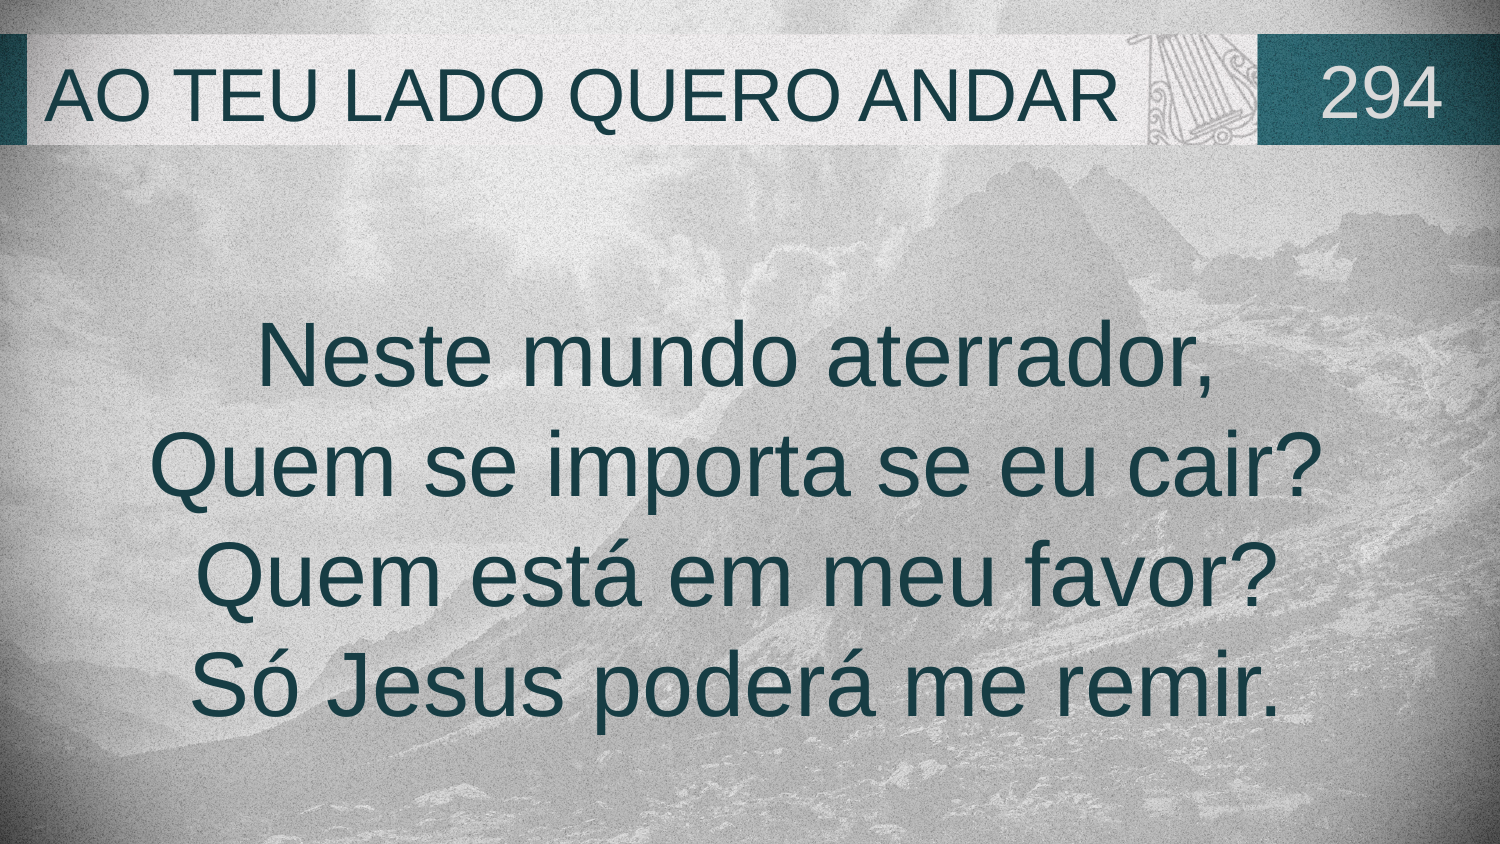

# AO TEU LADO QUERO ANDAR
294
Neste mundo aterrador,
Quem se importa se eu cair?
Quem está em meu favor?
Só Jesus poderá me remir.